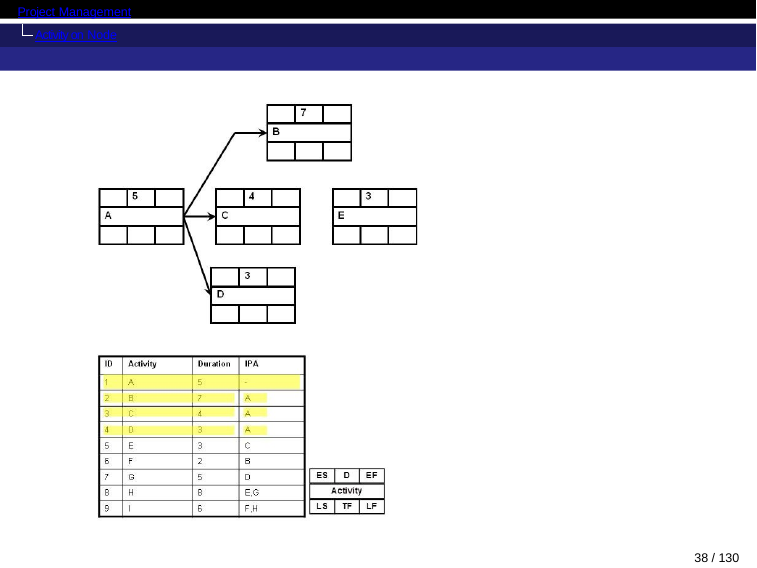

Project Management

Activity on Node

38 / 130